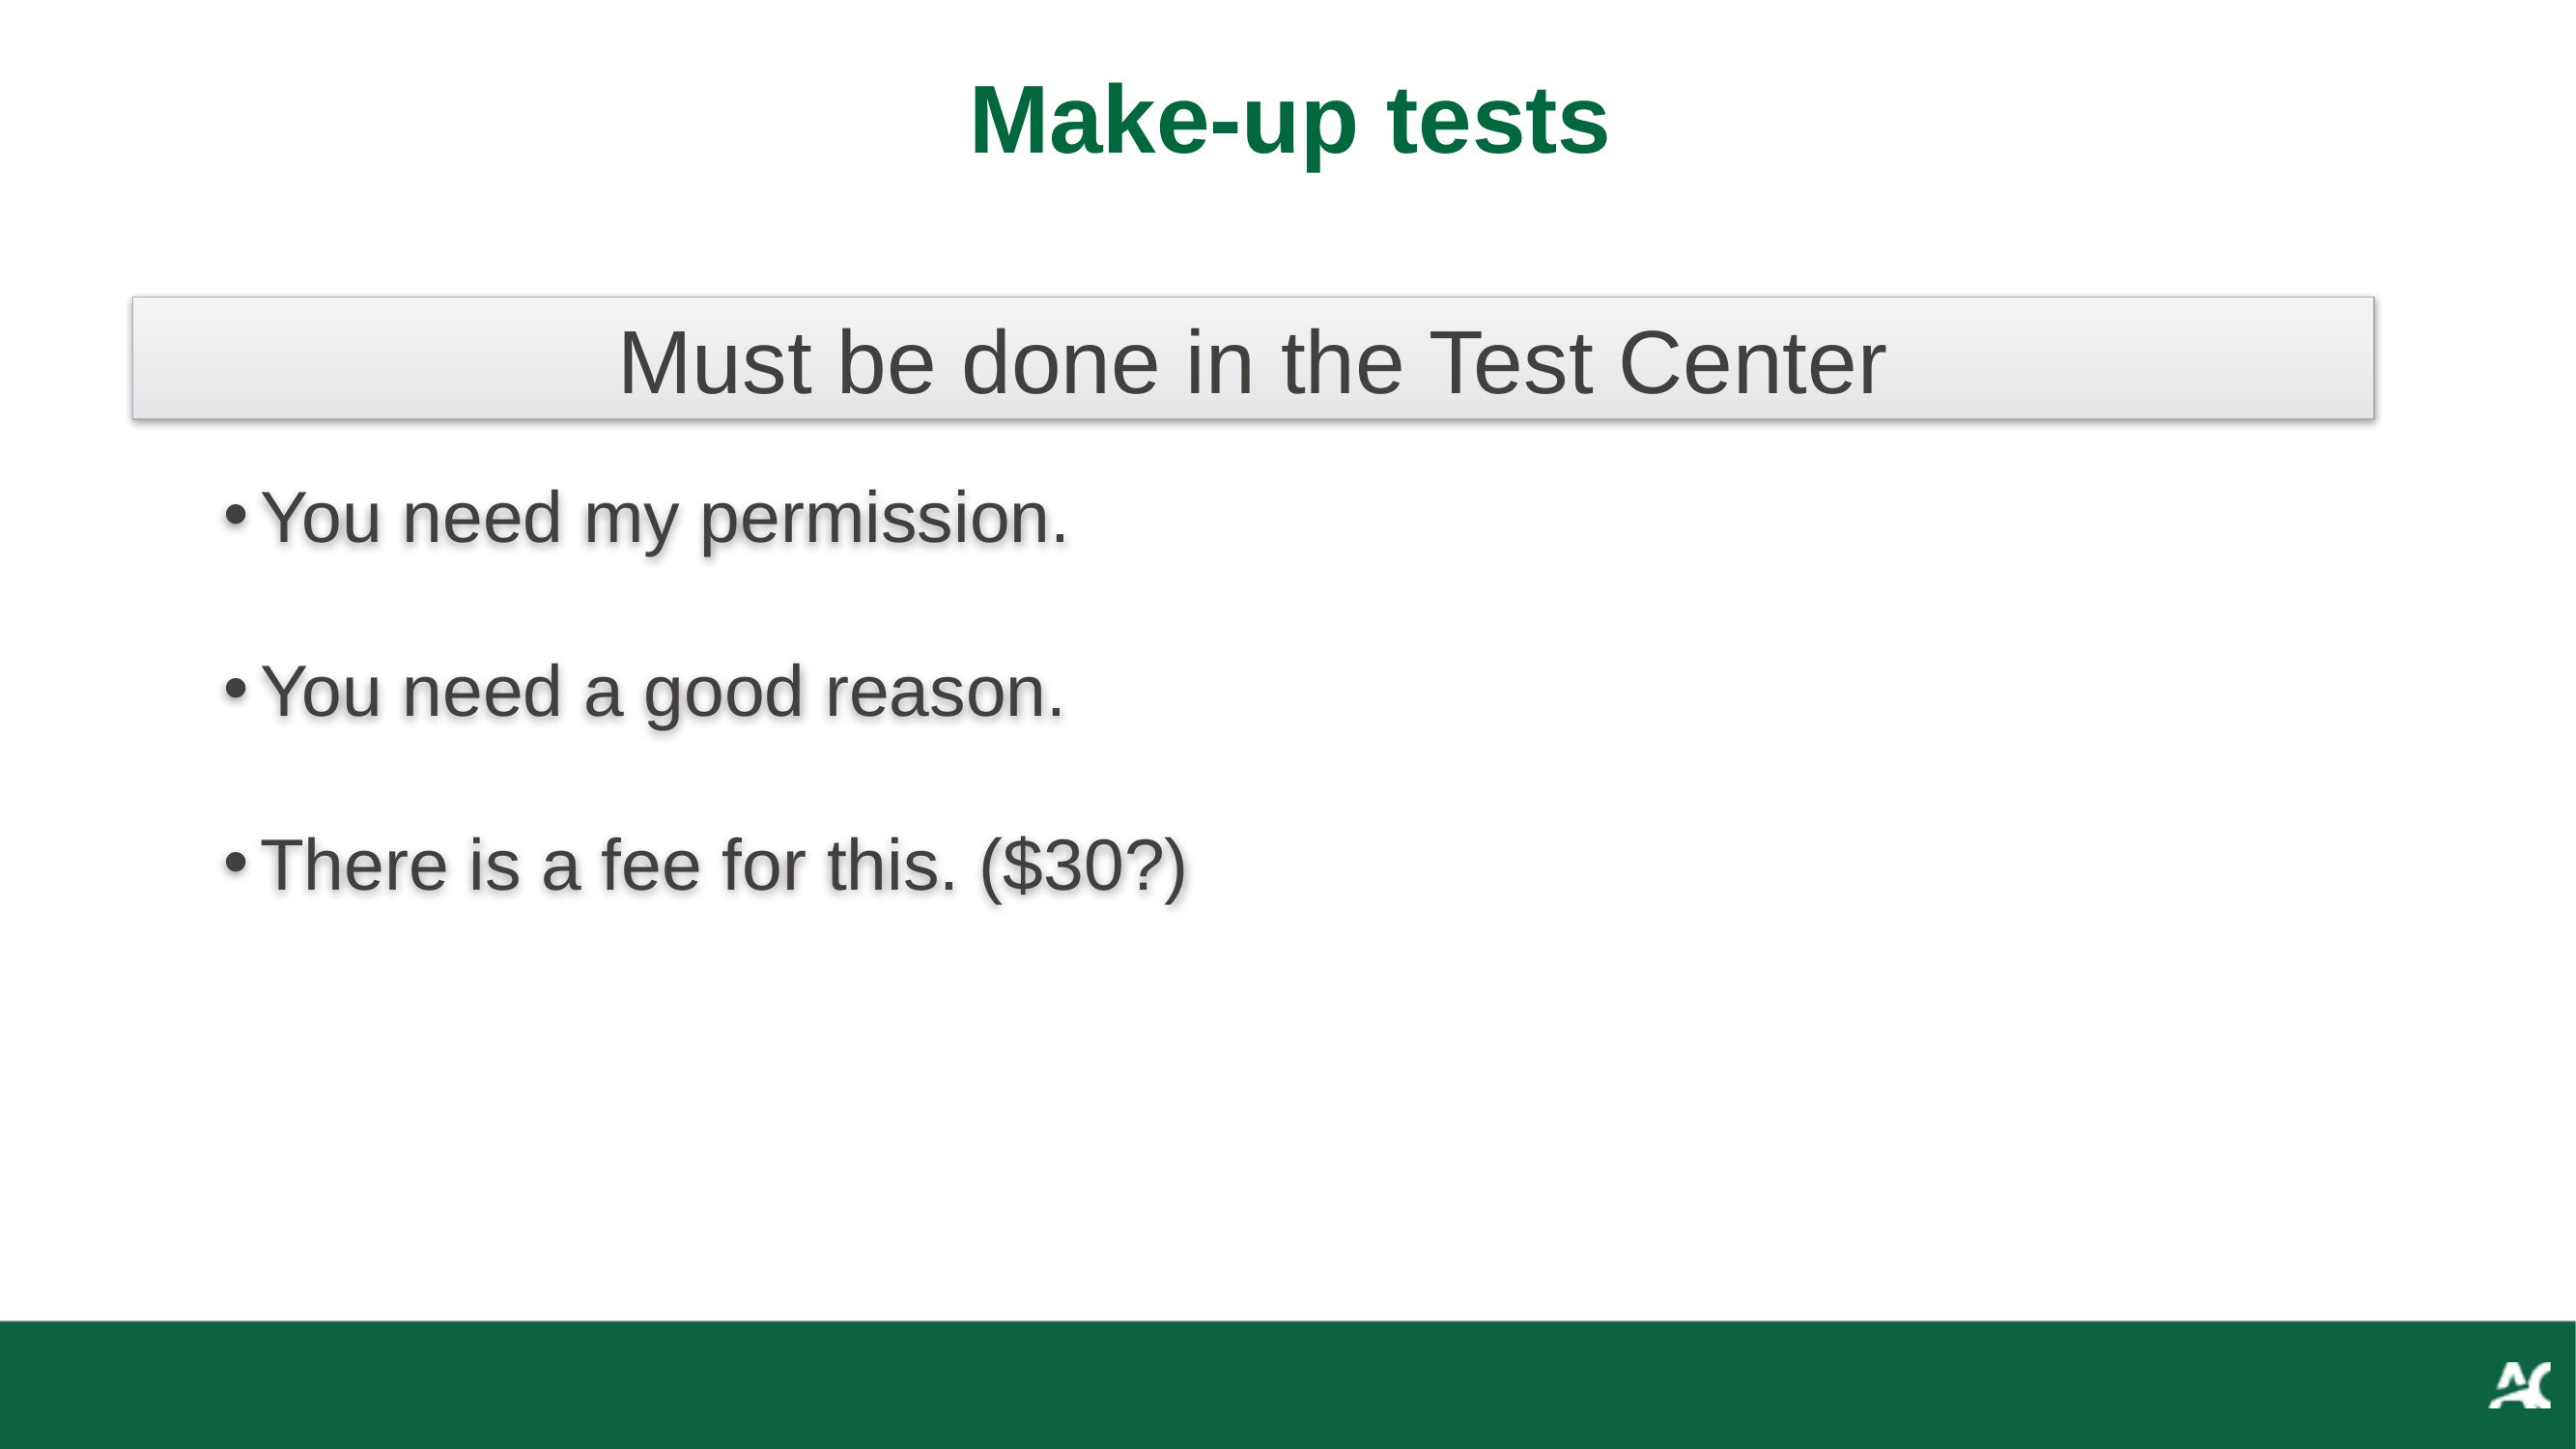

# Make-up tests
Must be done in the Test Center
You need my permission.
You need a good reason.
There is a fee for this. ($30?)